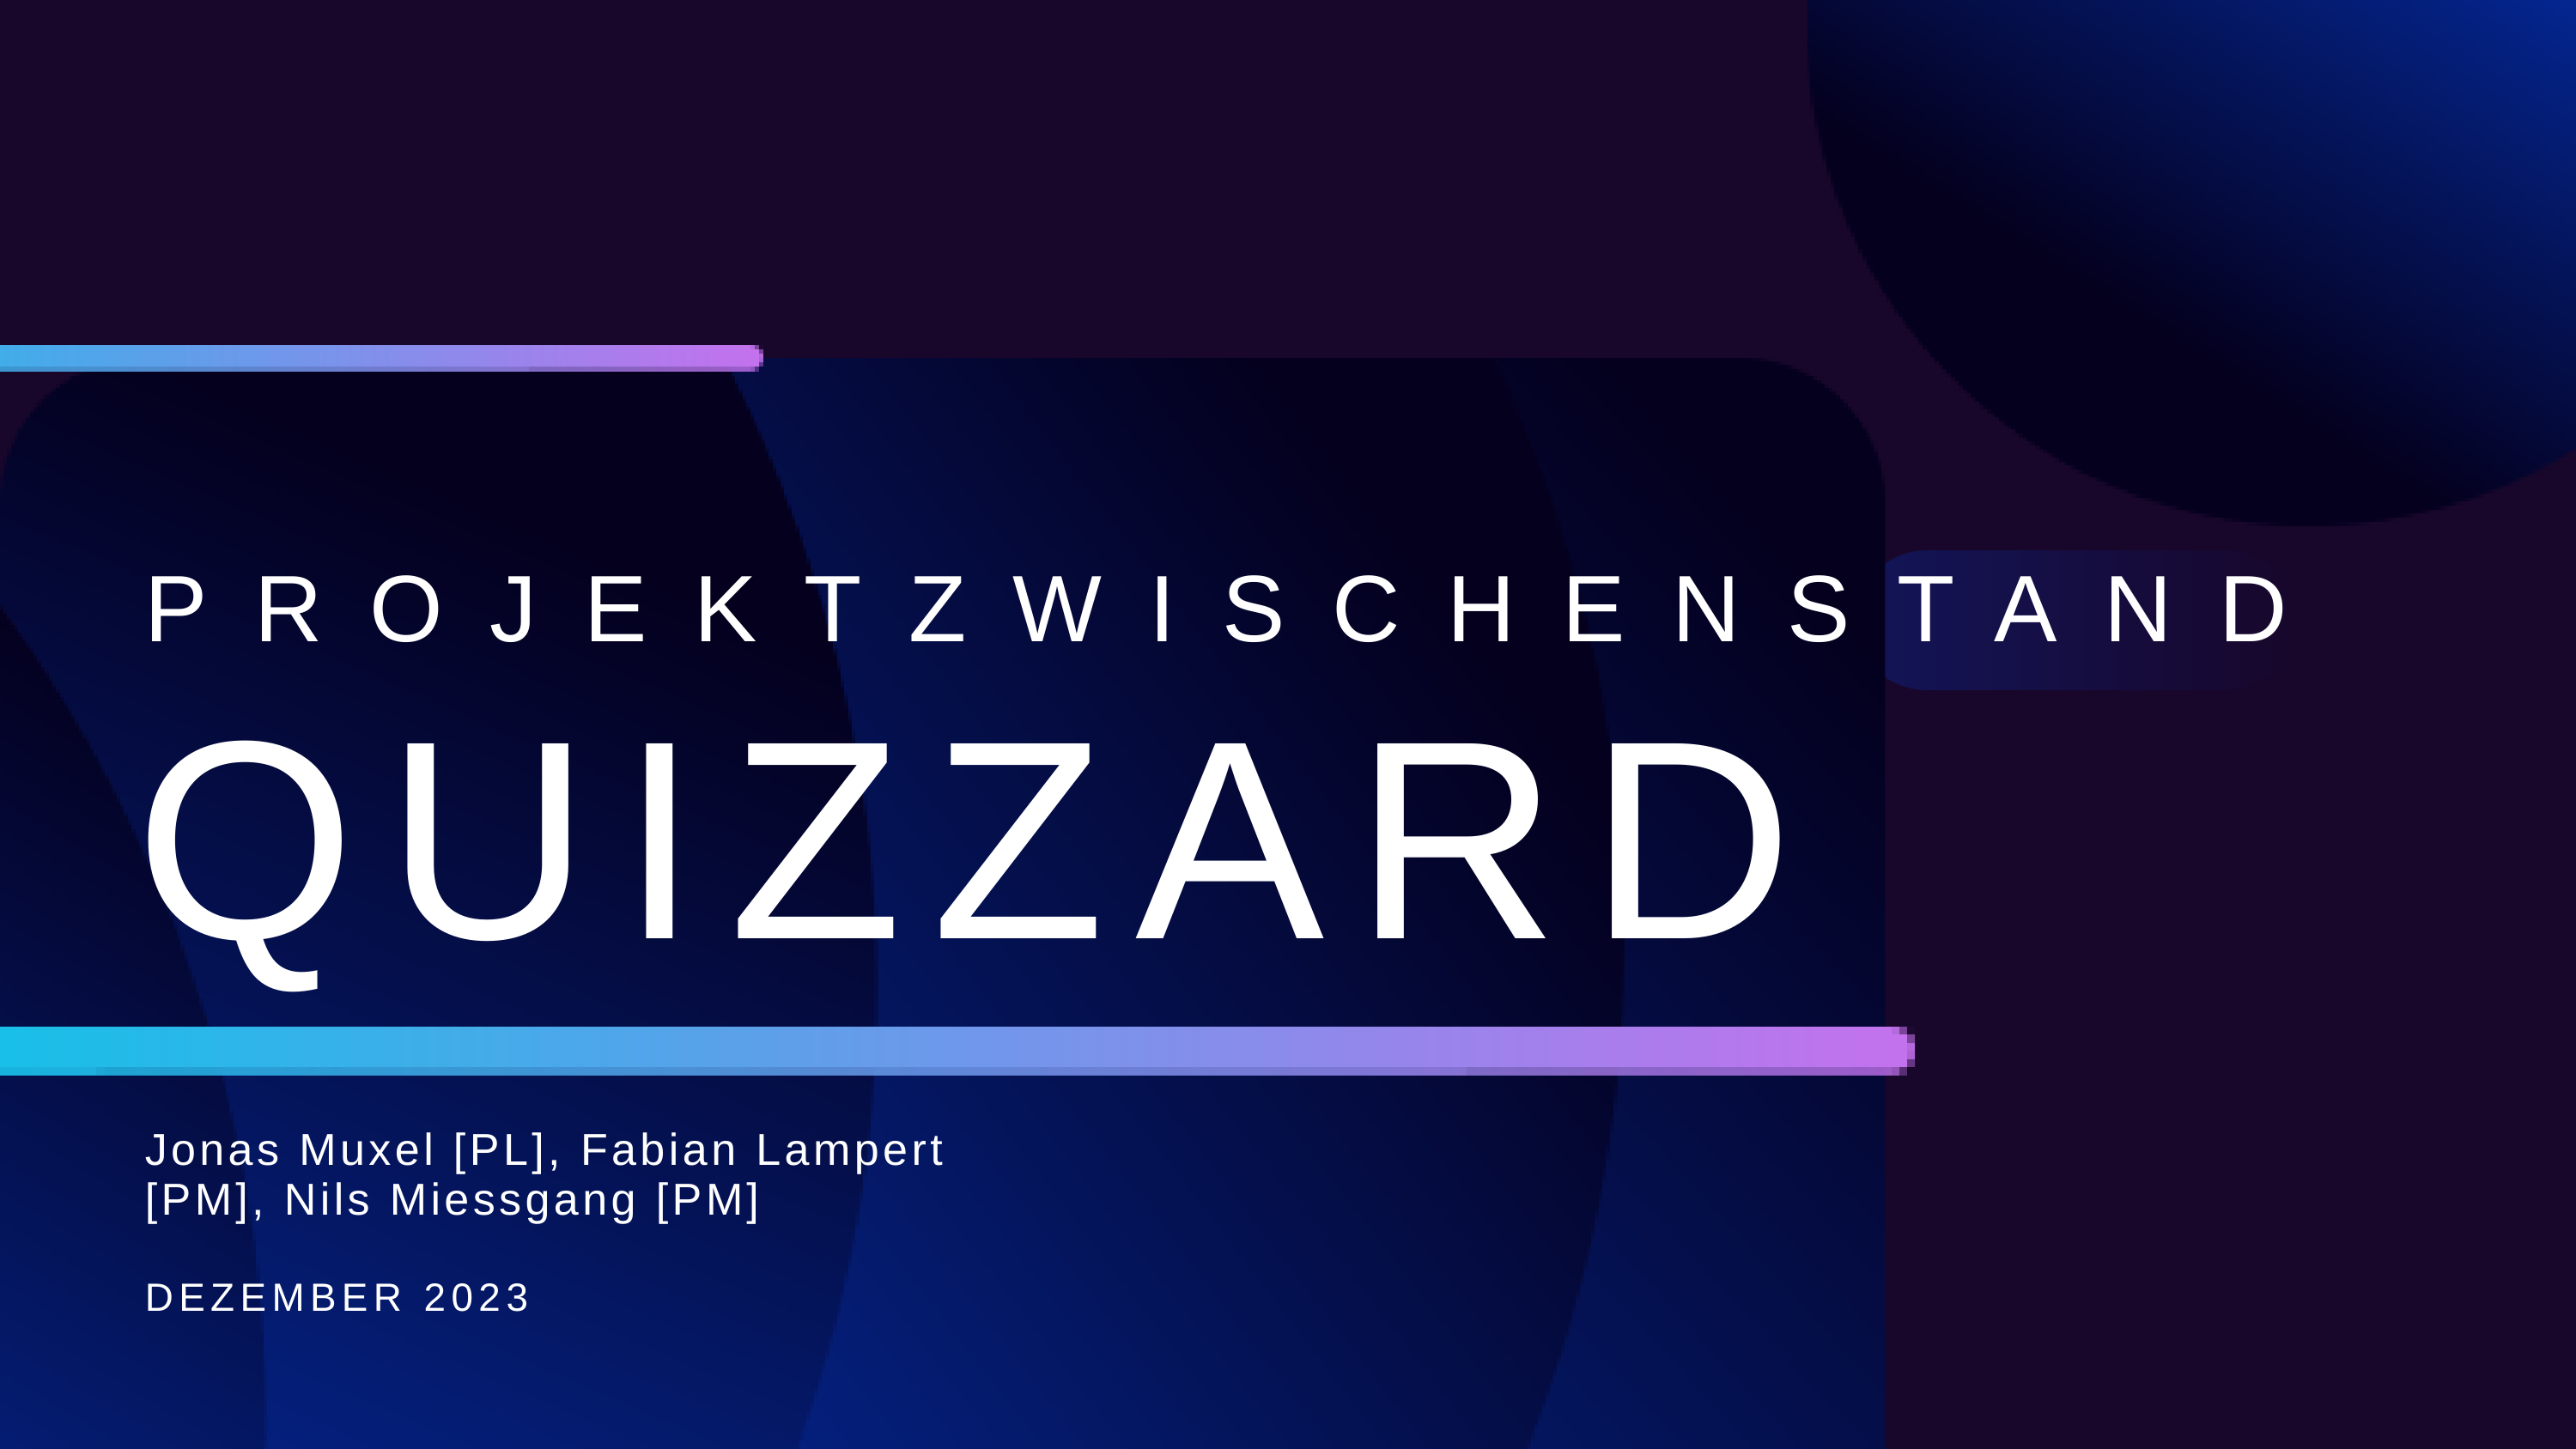

PROJEKTZWISCHENSTAND
QUIZZARD

Jonas Muxel [PL], Fabian Lampert [PM], Nils Miessgang [PM]
DEZEMBER 2023